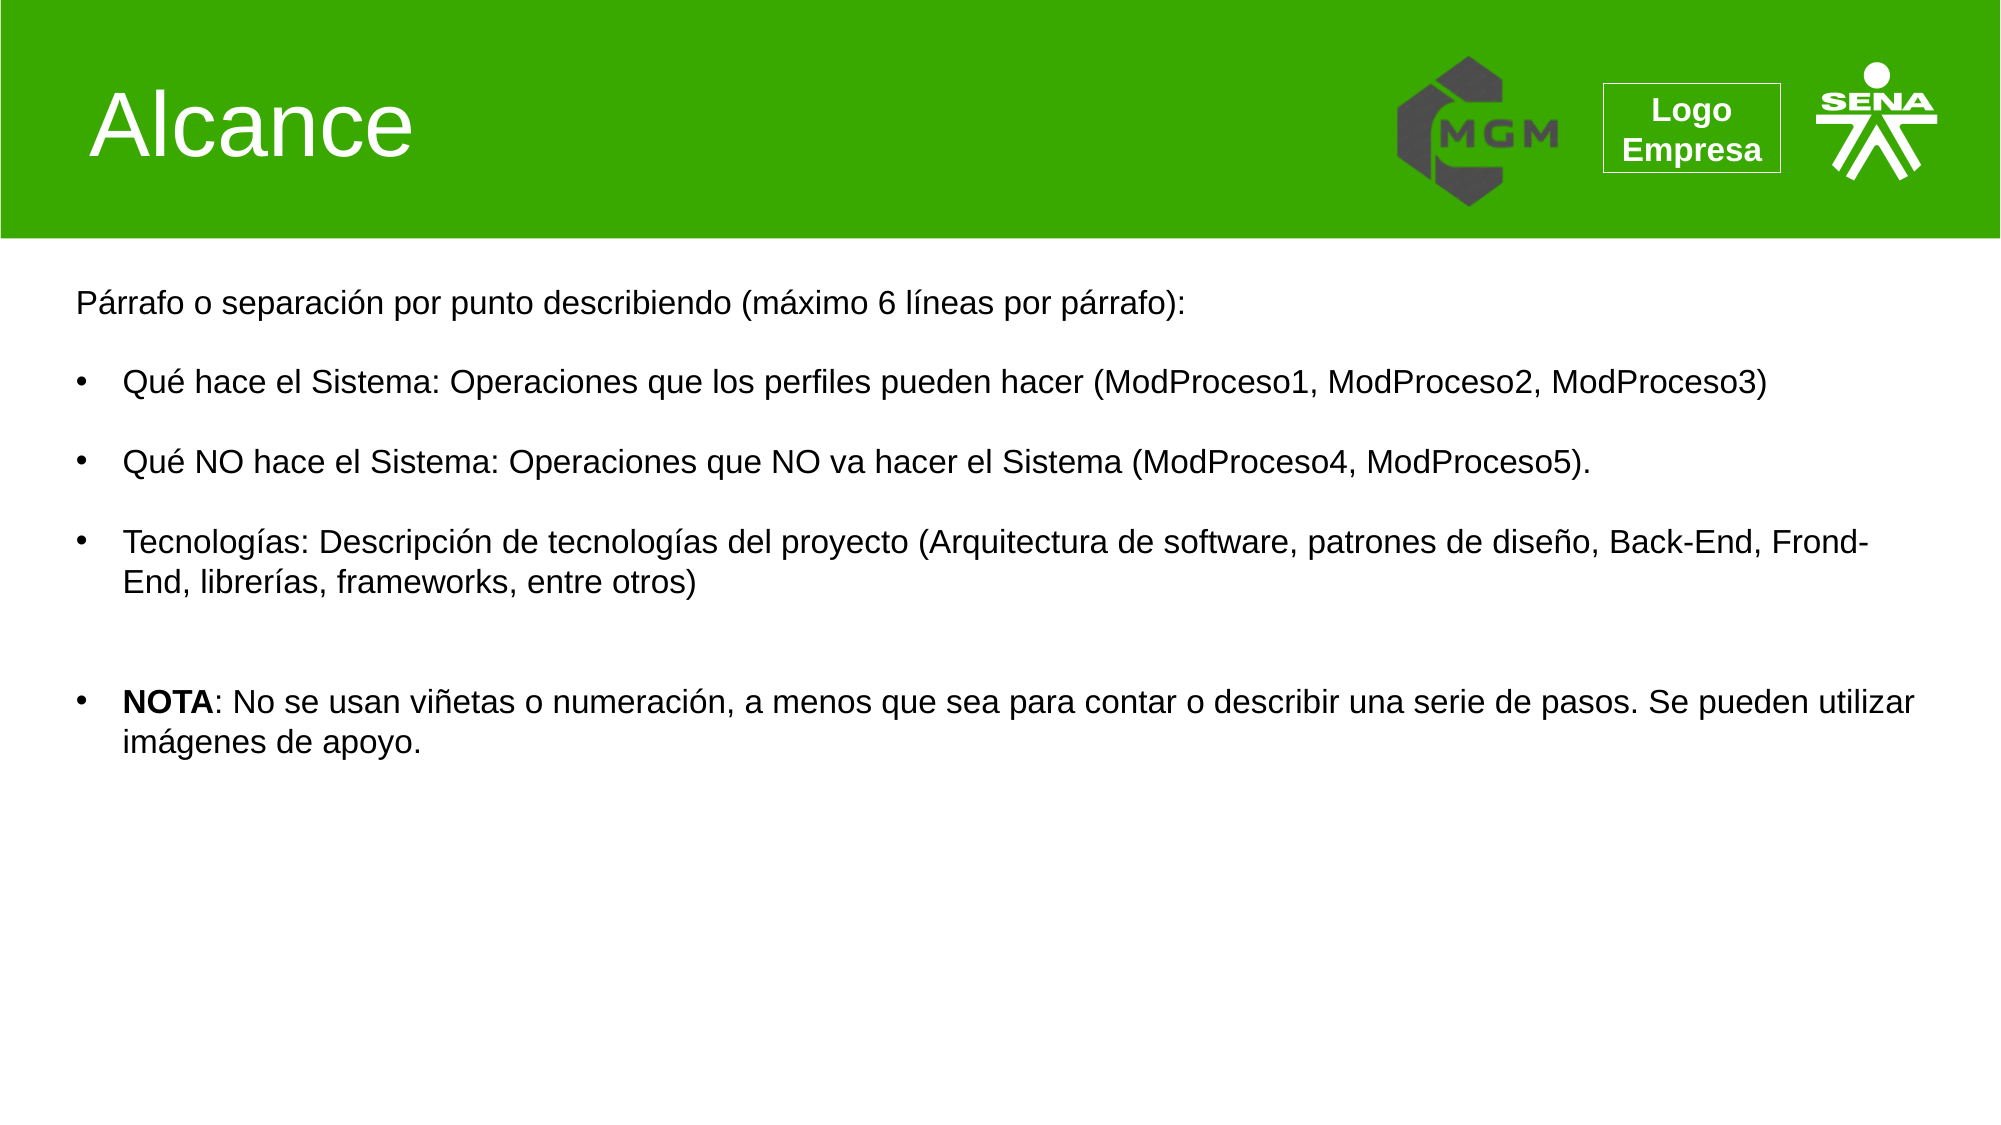

Alcance
Logo Empresa
Párrafo o separación por punto describiendo (máximo 6 líneas por párrafo):

Qué hace el Sistema: Operaciones que los perfiles pueden hacer (ModProceso1, ModProceso2, ModProceso3)

Qué NO hace el Sistema: Operaciones que NO va hacer el Sistema (ModProceso4, ModProceso5).

Tecnologías: Descripción de tecnologías del proyecto (Arquitectura de software, patrones de diseño, Back-End, Frond-End, librerías, frameworks, entre otros)

NOTA: No se usan viñetas o numeración, a menos que sea para contar o describir una serie de pasos. Se pueden utilizar imágenes de apoyo.